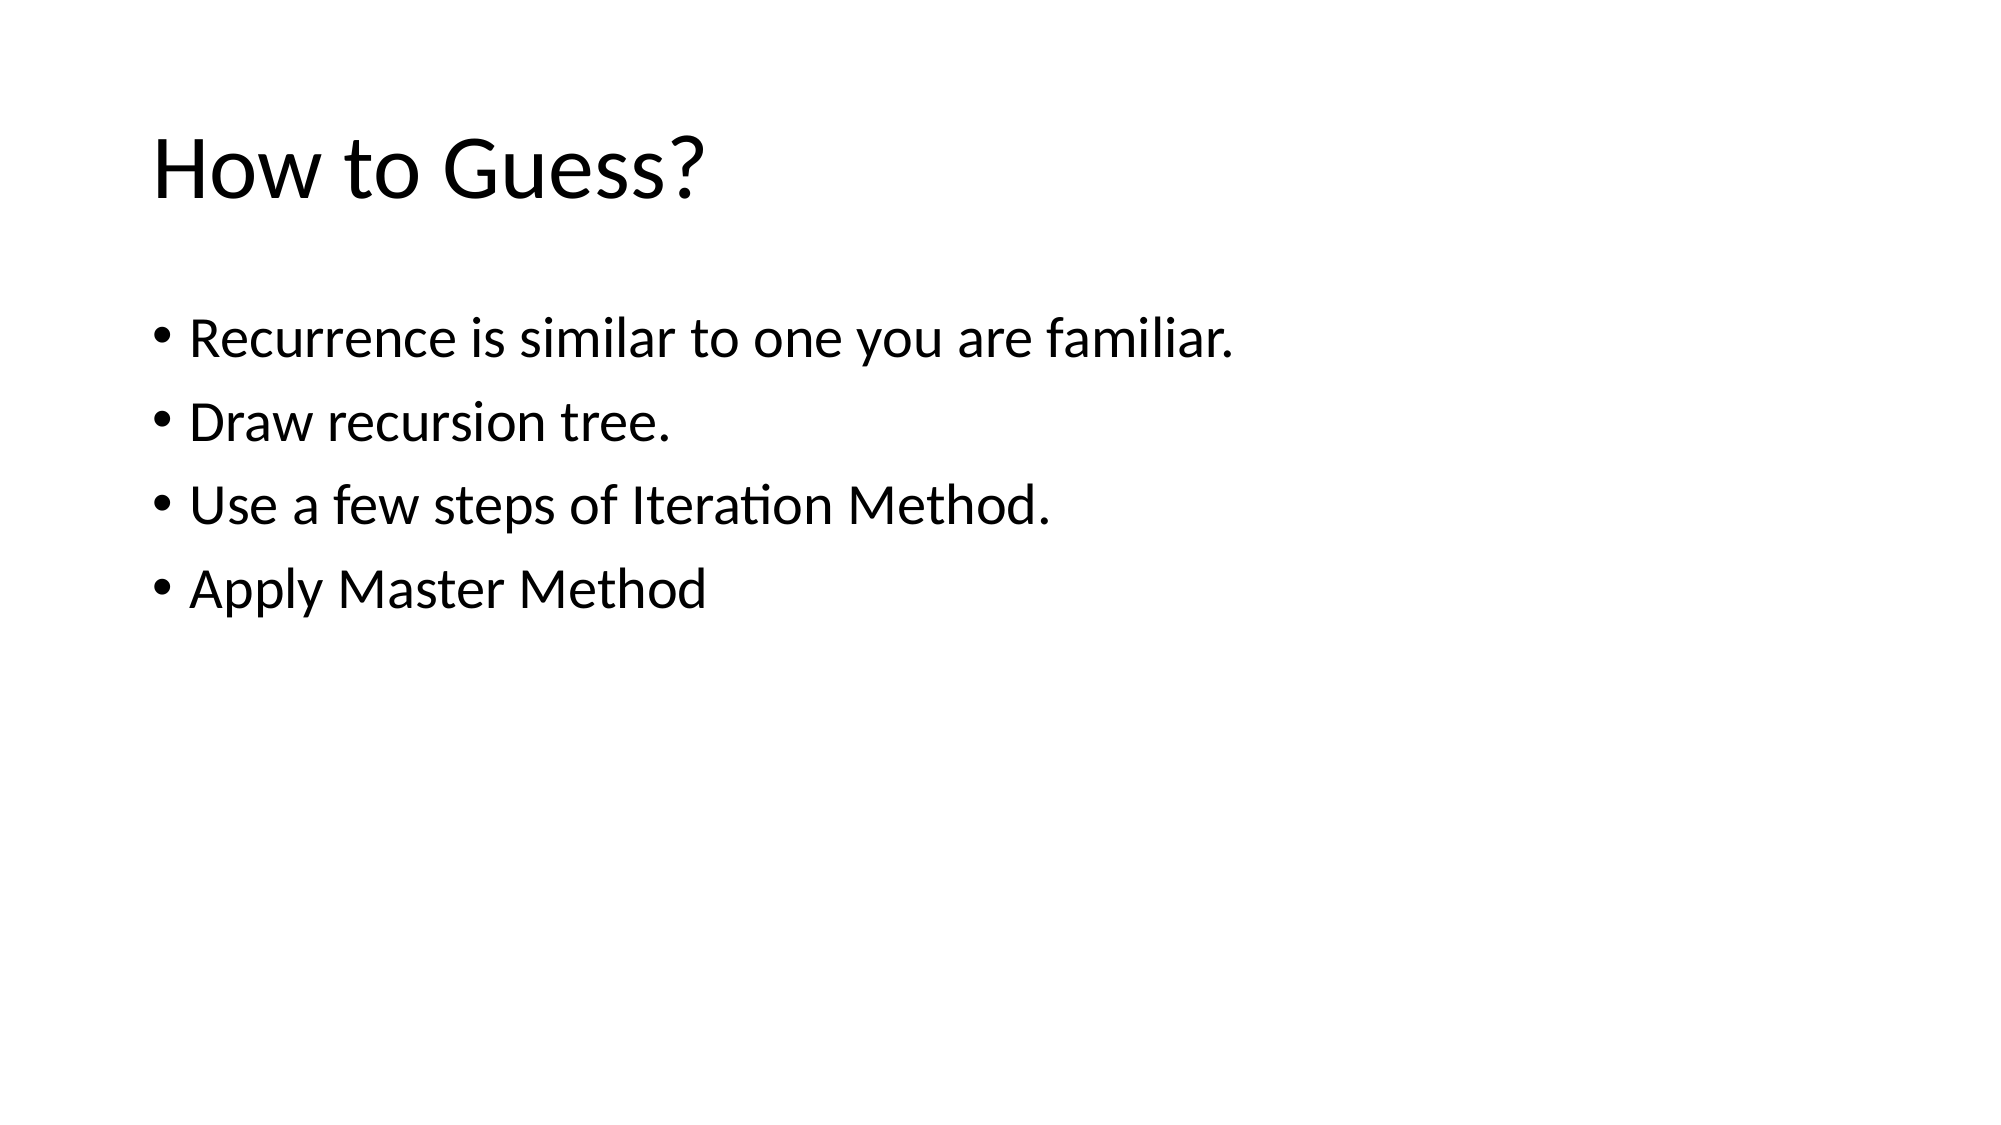

# How to Guess?
Recurrence is similar to one you are familiar.
Draw recursion tree.
Use a few steps of Iteration Method.
Apply Master Method